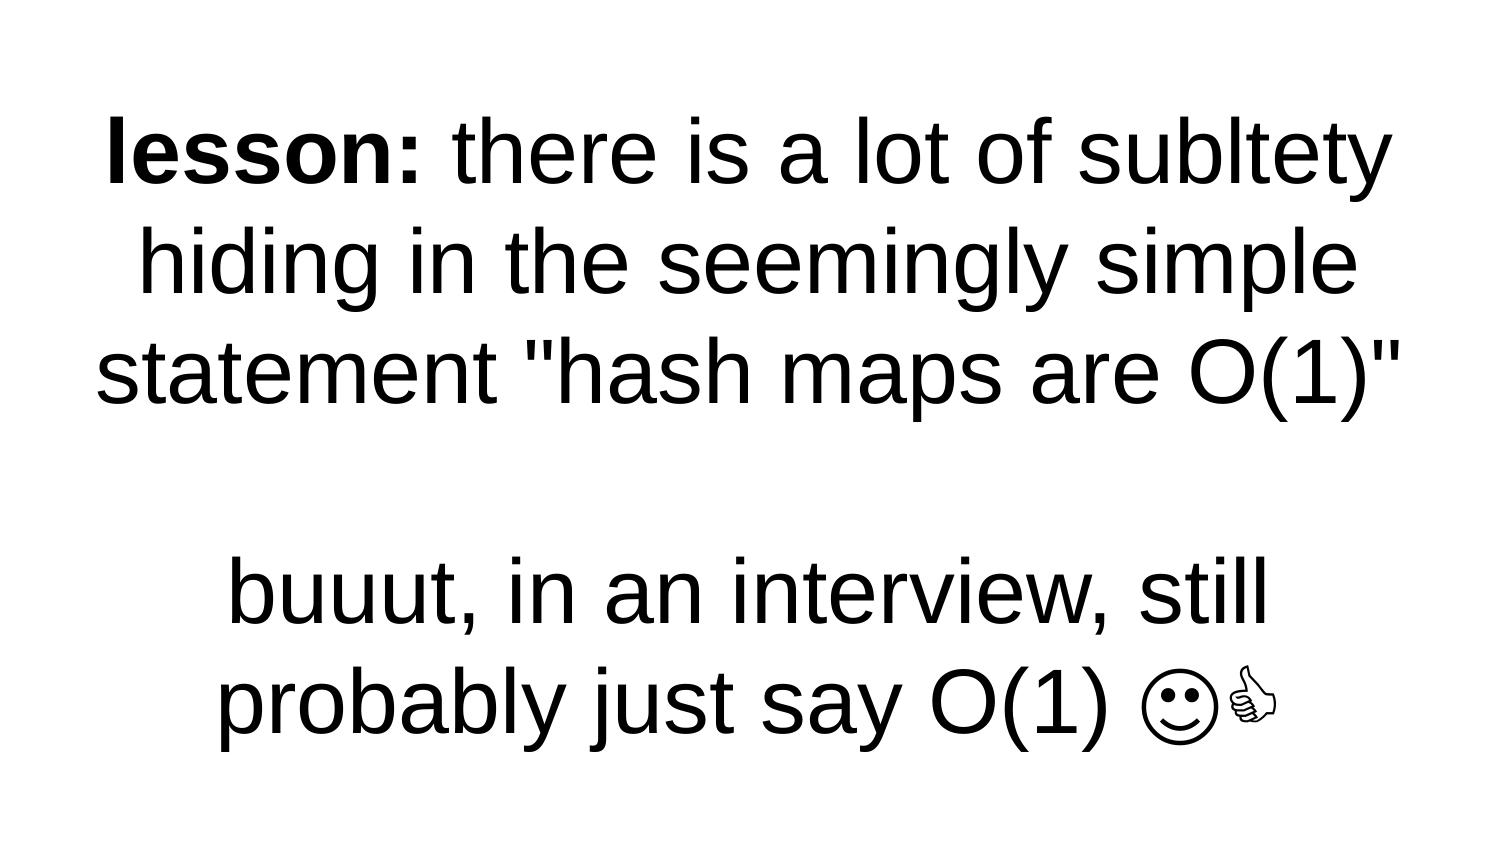

# lesson: there is a lot of subltety hiding in the seemingly simple statement "hash maps are O(1)" buuut, in an interview, still probably just say O(1) 🙂👍